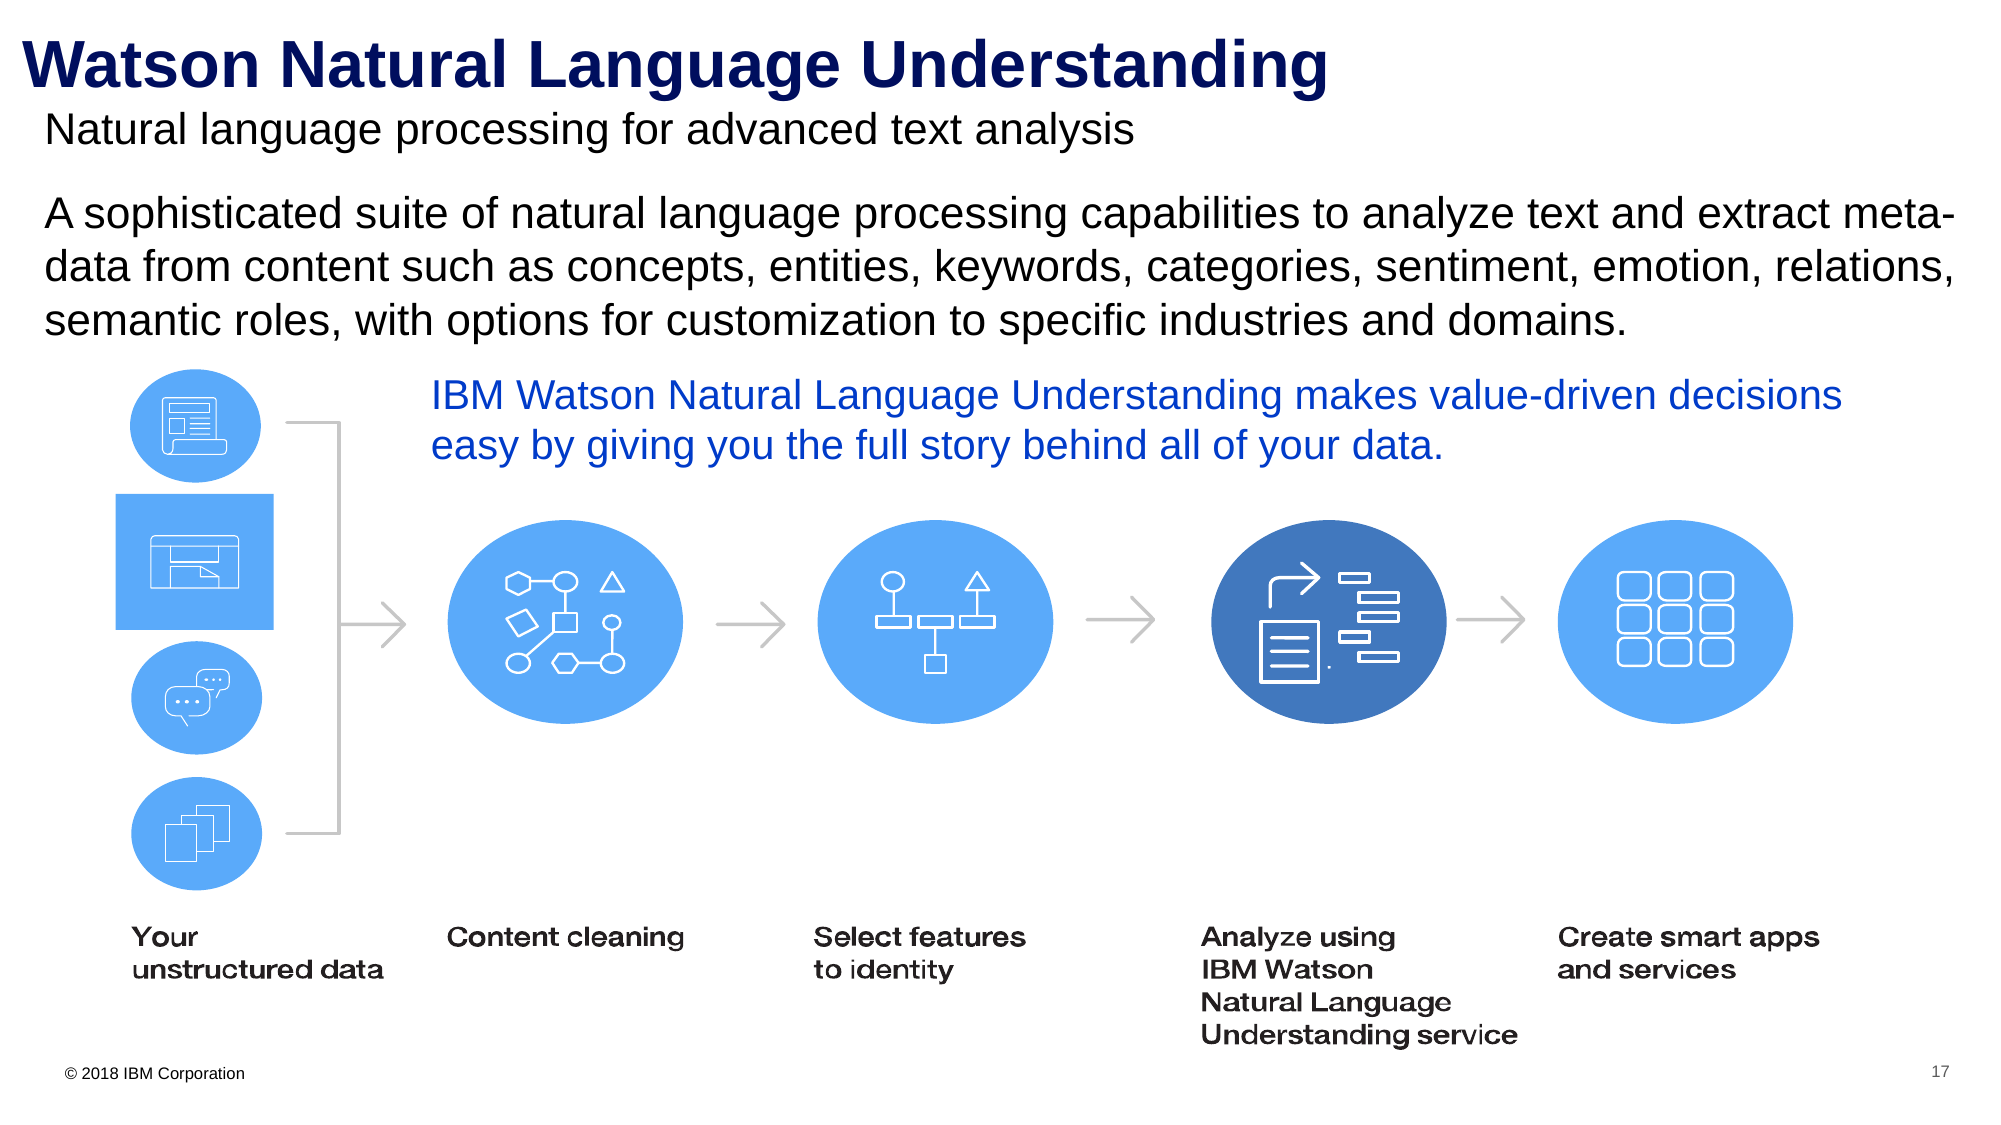

# Watson Natural Language Understanding
Natural language processing for advanced text analysis
A sophisticated suite of natural language processing capabilities to analyze text and extract meta-data from content such as concepts, entities, keywords, categories, sentiment, emotion, relations, semantic roles, with options for customization to specific industries and domains.
IBM Watson Natural Language Understanding makes value-driven decisions easy by giving you the full story behind all of your data.

© 2018 IBM Corporation
© 2018 IBM Corporation
17